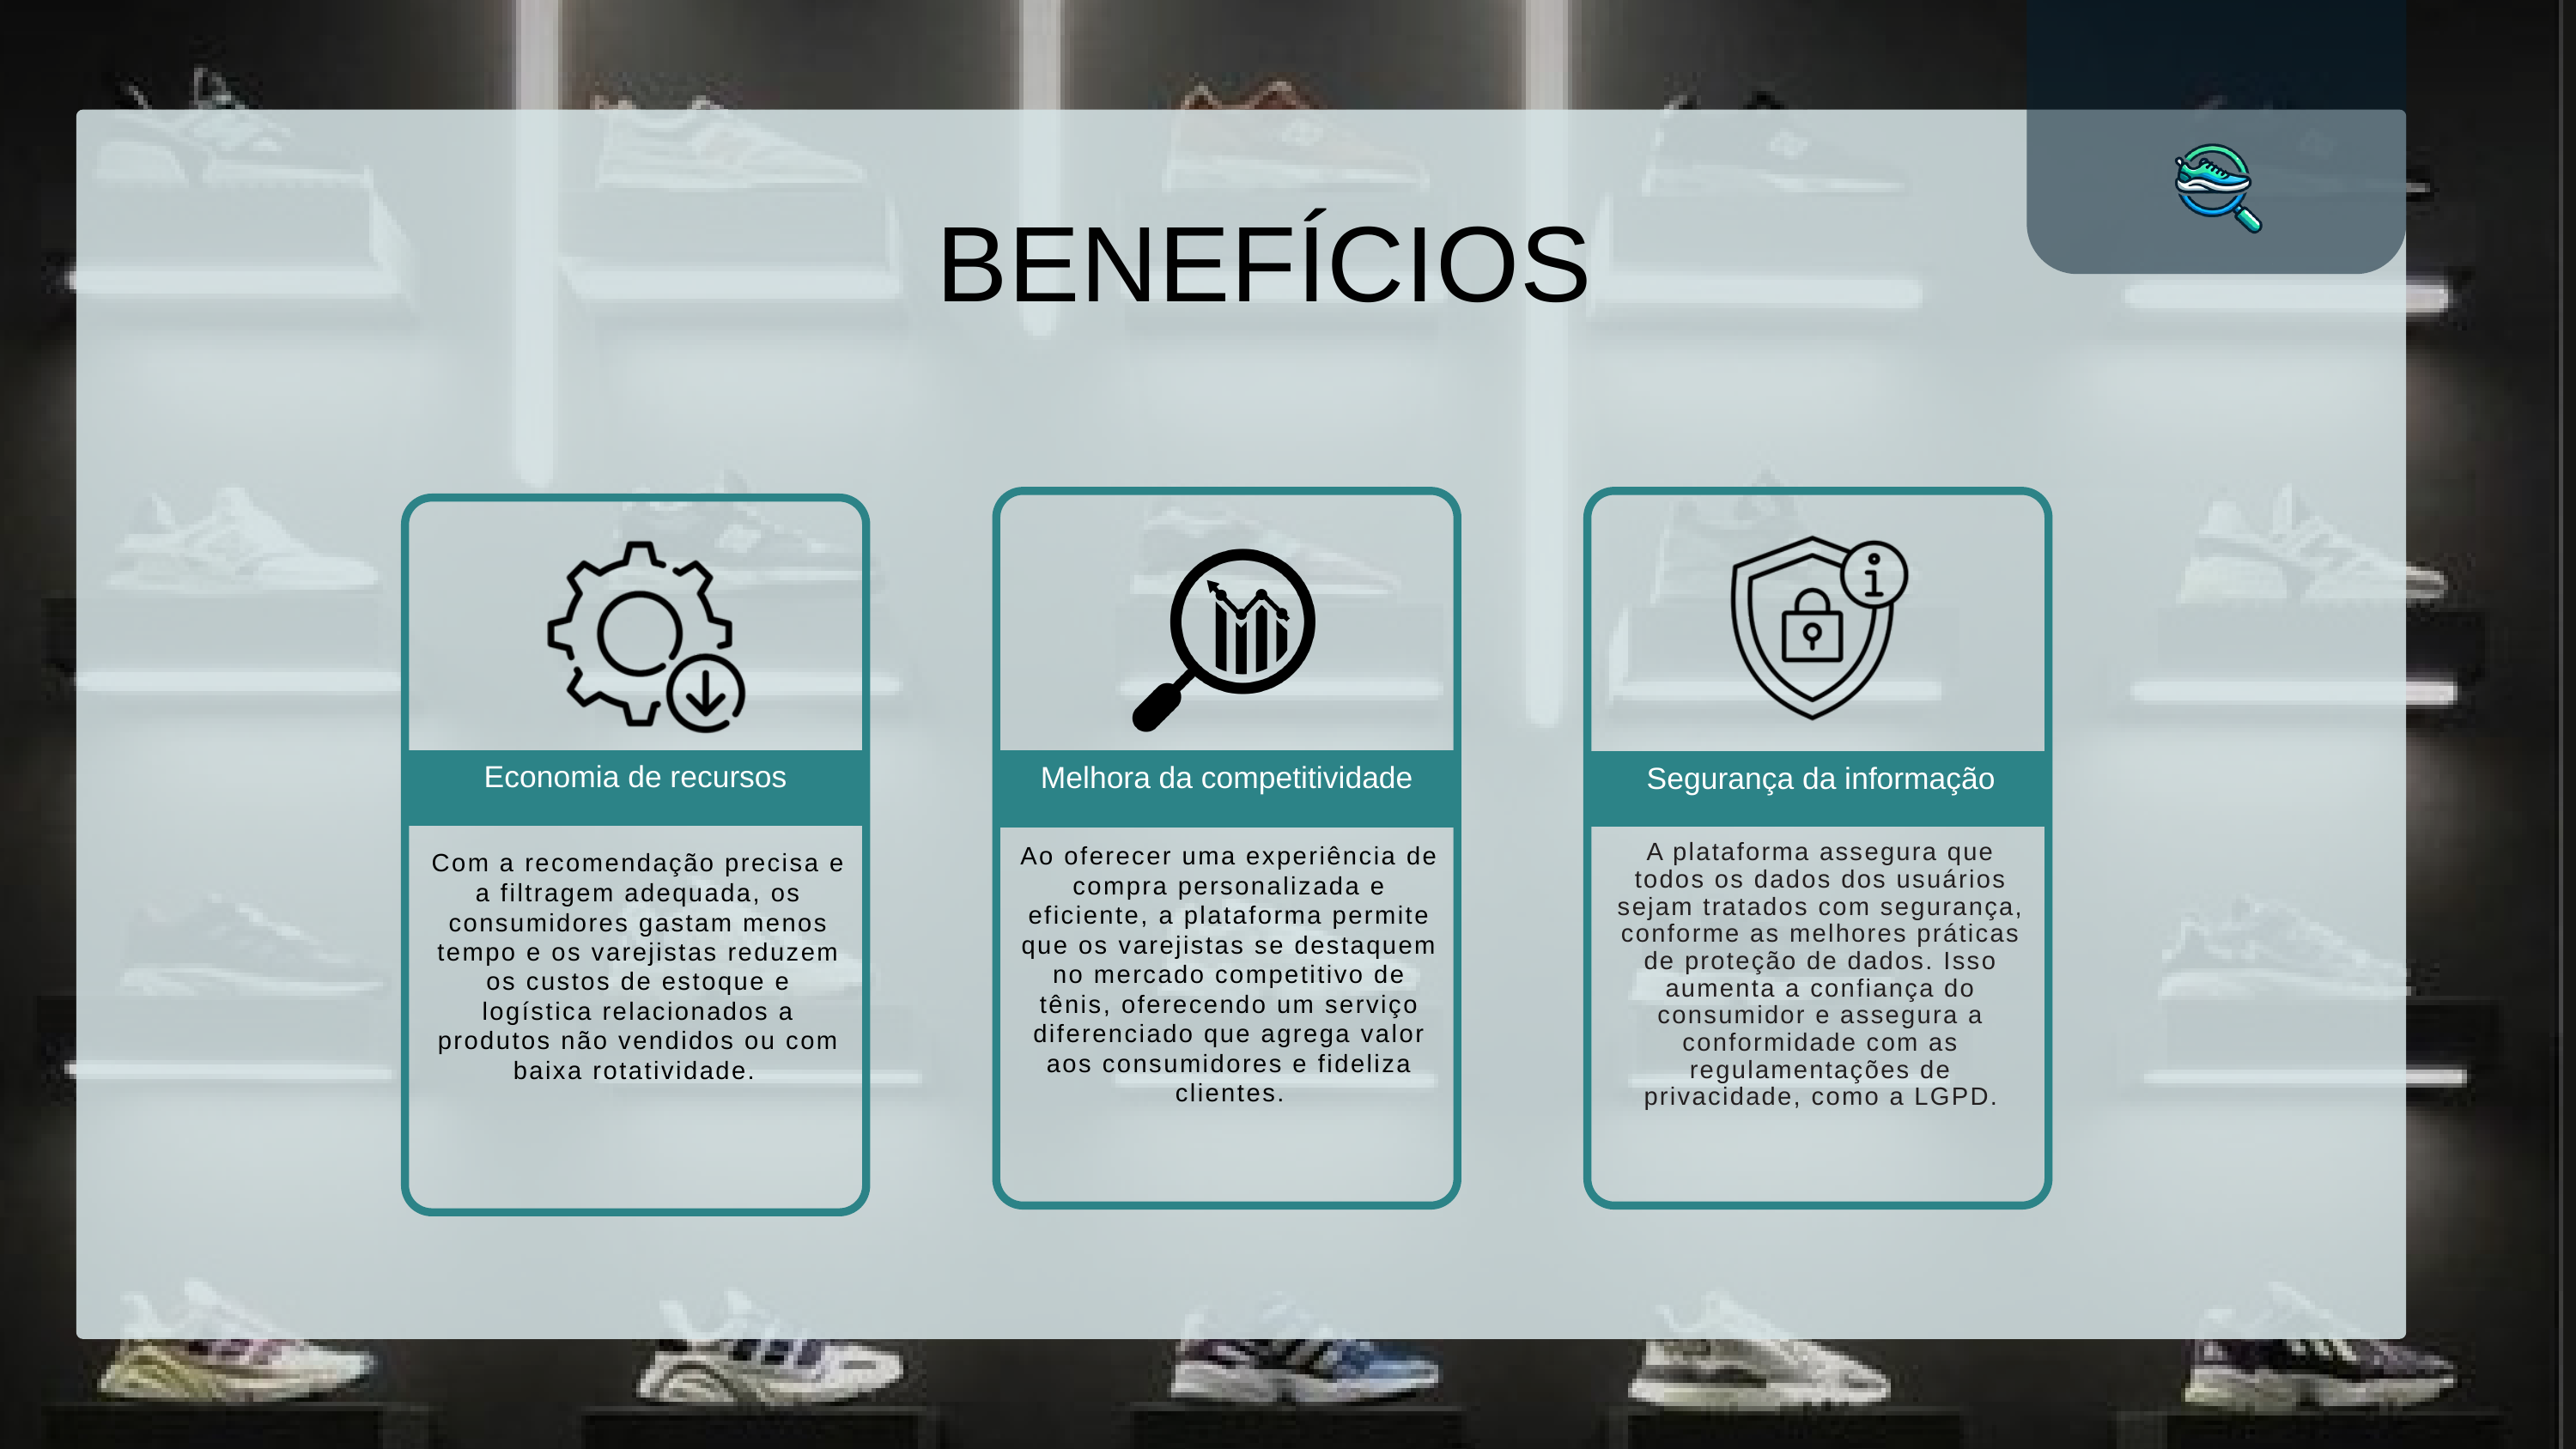

BENEFÍCIOS

Economia de recursos

Melhora da competitividade

Segurança da informação
A plataforma assegura que todos os dados dos usuários sejam tratados com segurança, conforme as melhores práticas de proteção de dados. Isso aumenta a confiança do consumidor e assegura a conformidade com as regulamentações de privacidade, como a LGPD.
Ao oferecer uma experiência de compra personalizada e eficiente, a plataforma permite que os varejistas se destaquem no mercado competitivo de tênis, oferecendo um serviço diferenciado que agrega valor aos consumidores e fideliza clientes.
Com a recomendação precisa e a filtragem adequada, os consumidores gastam menos tempo e os varejistas reduzem os custos de estoque e logística relacionados a produtos não vendidos ou com baixa rotatividade.